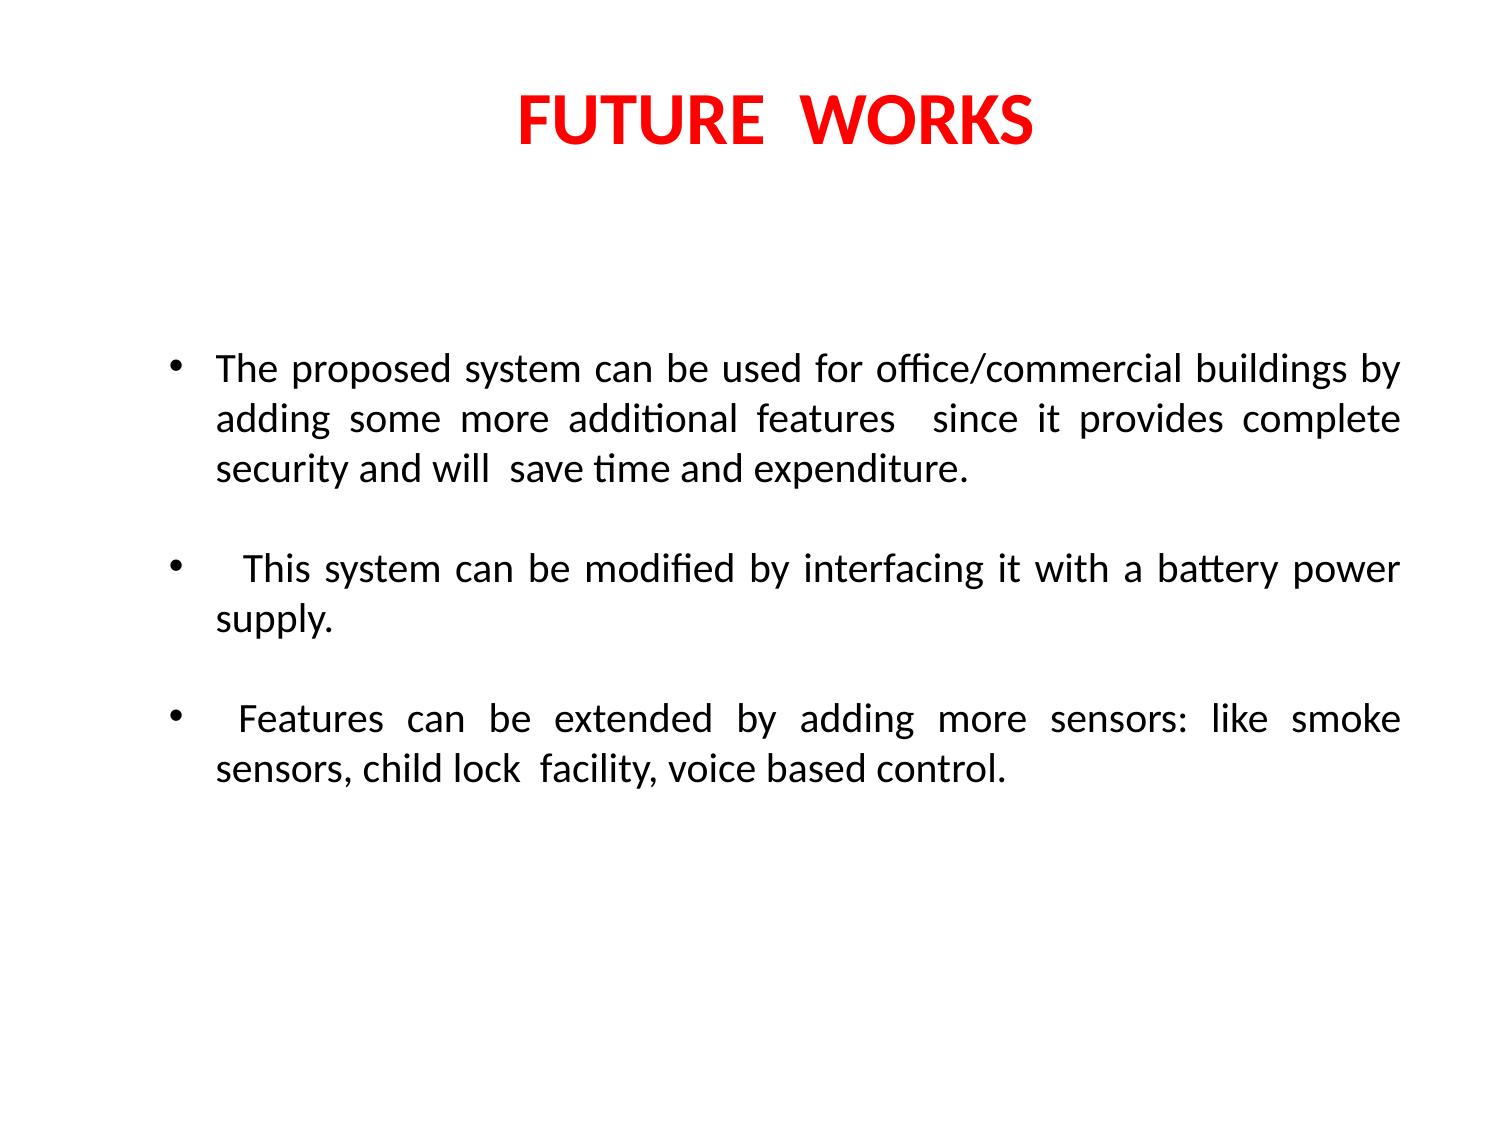

FUTURE  WORKS
The proposed system can be used for office/commercial buildings by adding some more additional features  since it provides complete security and will  save time and expenditure.

  This system can be modified by interfacing it with a battery power supply.

 Features can be extended by adding more sensors: like smoke sensors, child lock  facility, voice based control.